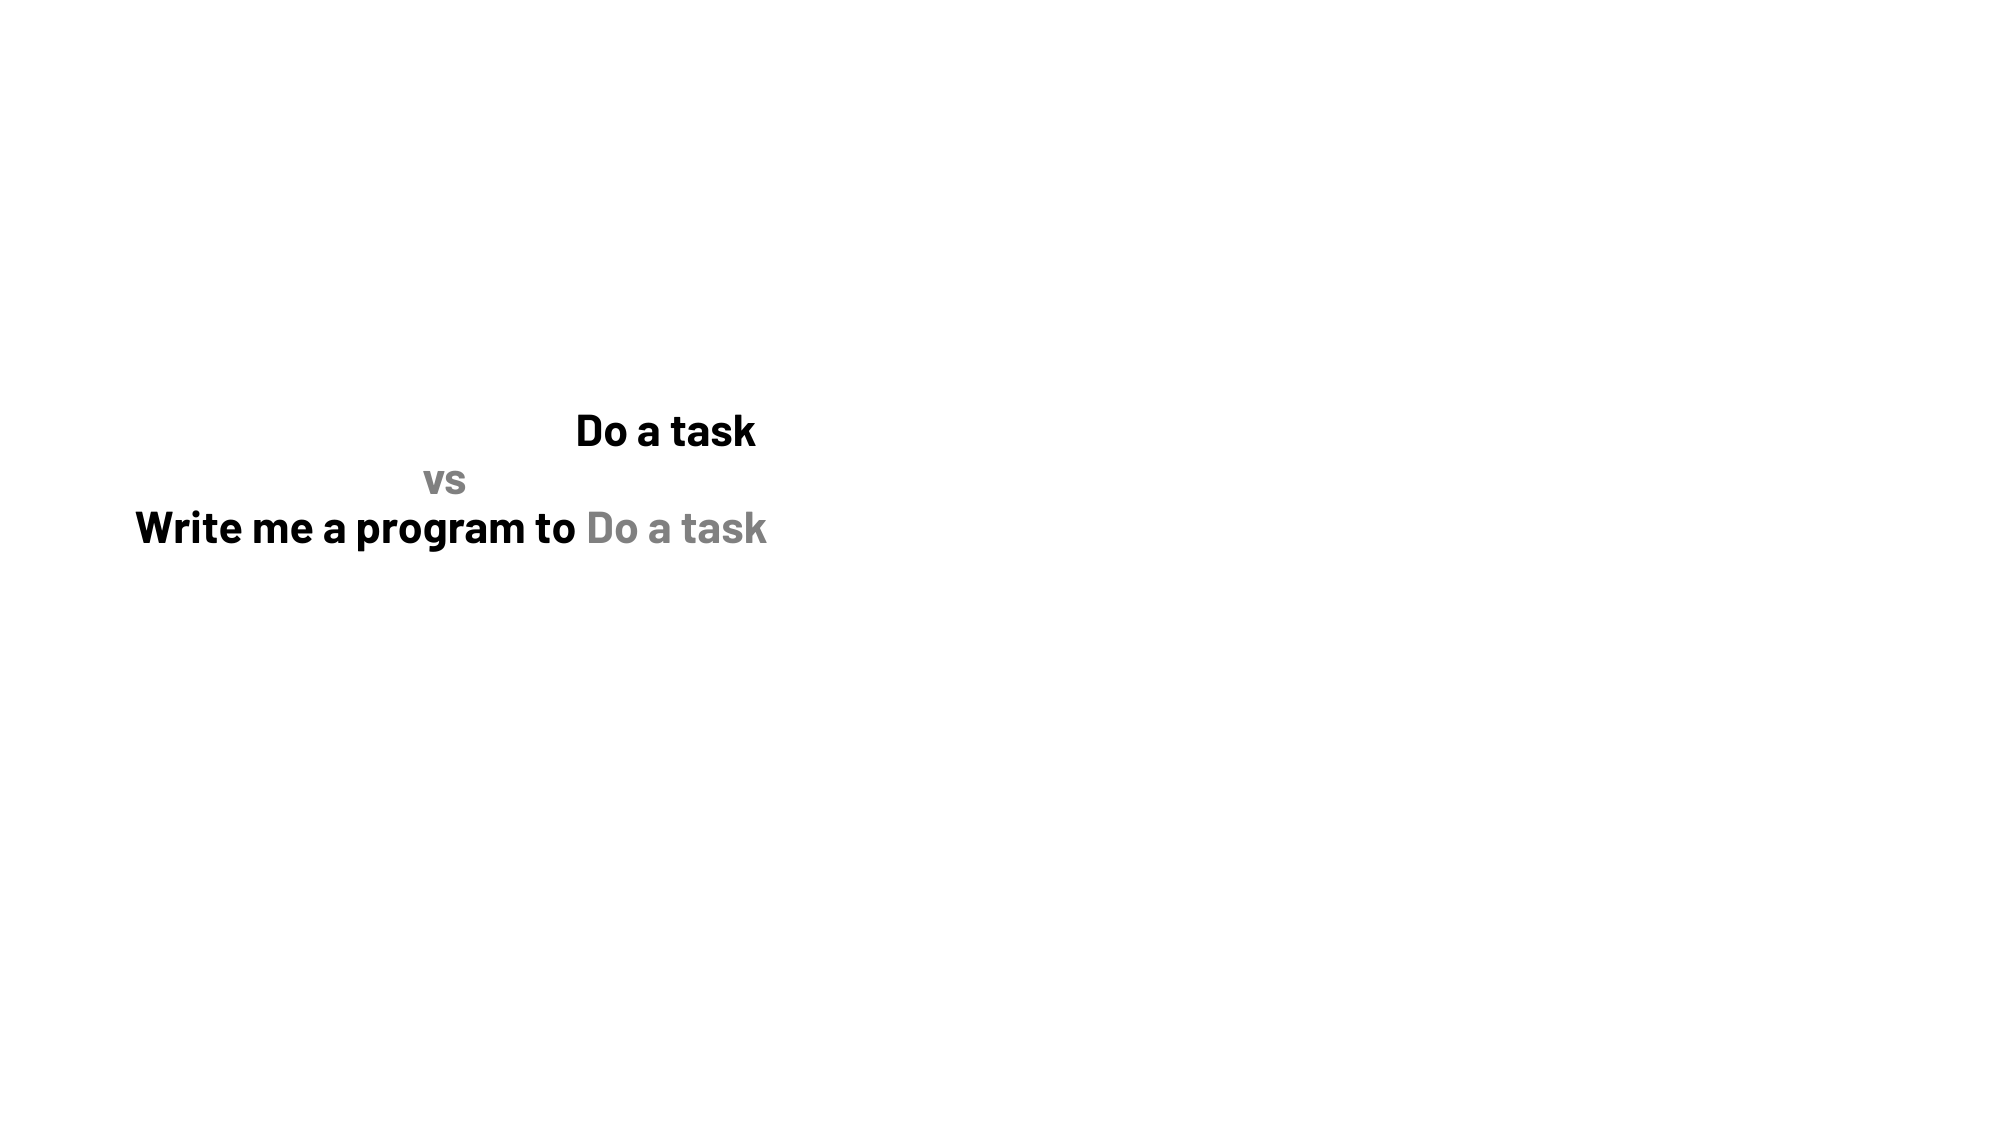

# Do a task vs Write me a program to Do a task